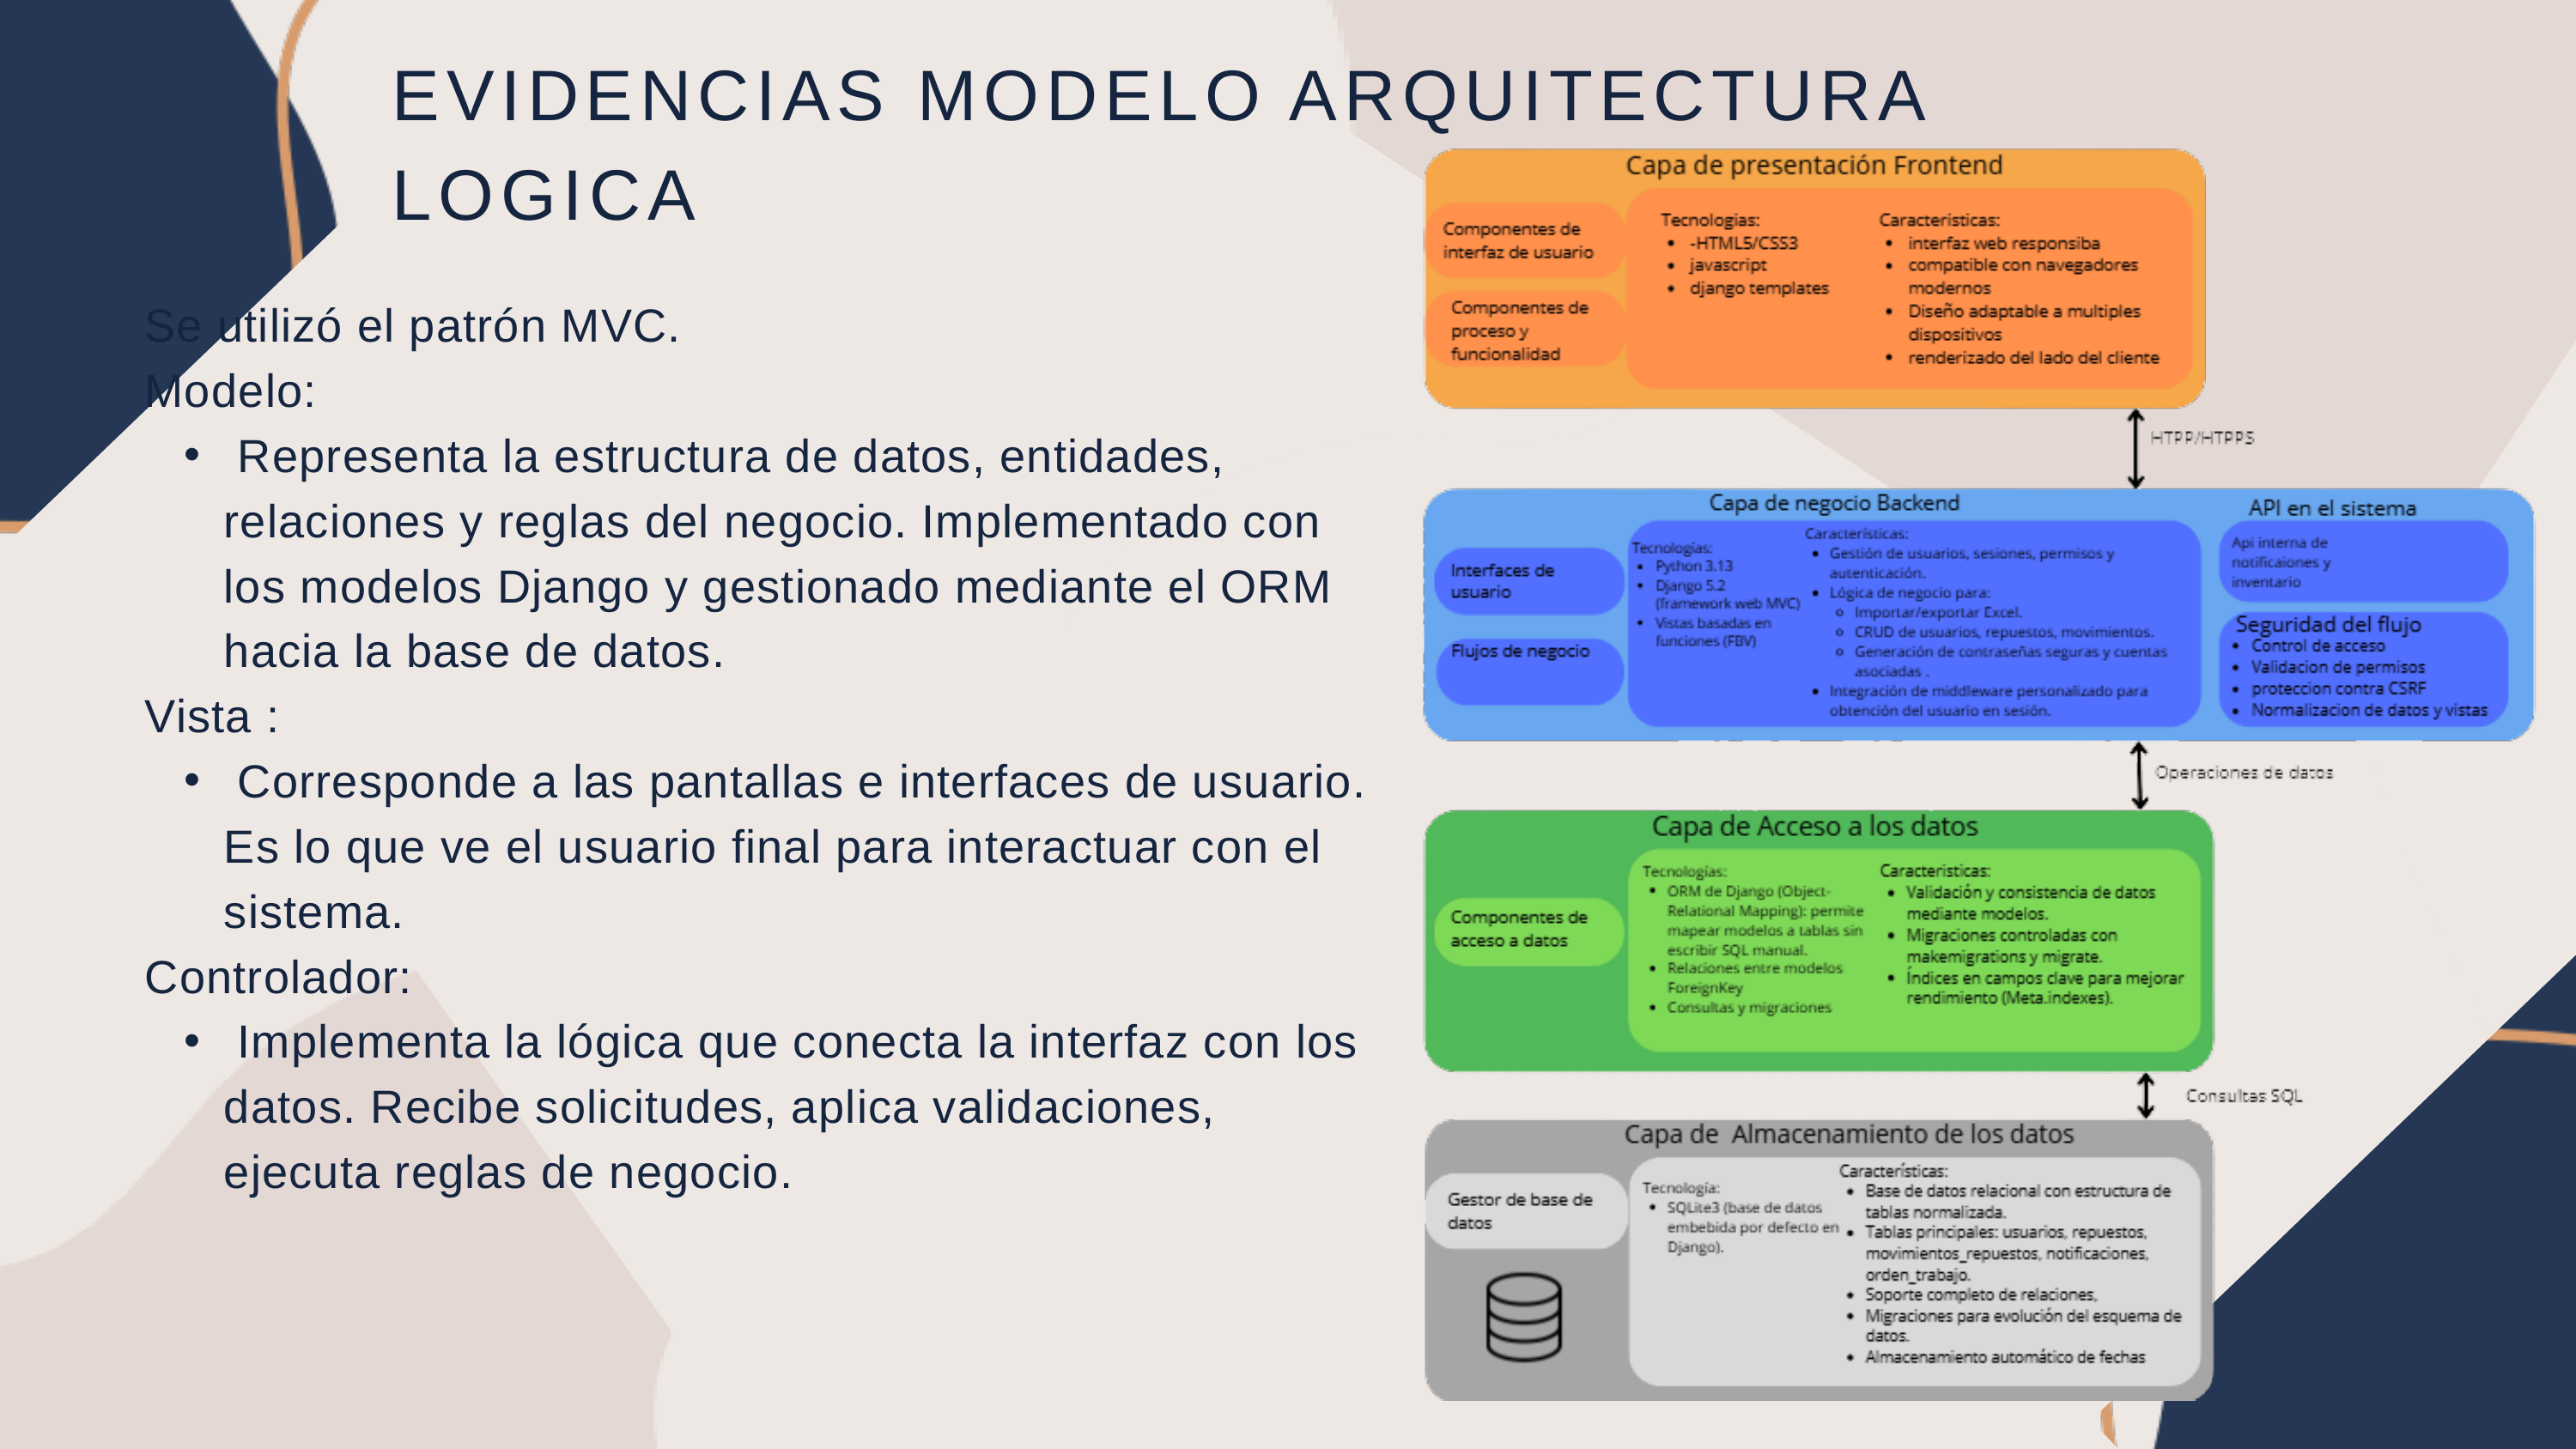

EVIDENCIAS MODELO ARQUITECTURA LOGICA

Se utilizó el patrón MVC.
Modelo:
 Representa la estructura de datos, entidades, relaciones y reglas del negocio. Implementado con los modelos Django y gestionado mediante el ORM hacia la base de datos.
Vista :
 Corresponde a las pantallas e interfaces de usuario. Es lo que ve el usuario final para interactuar con el sistema.
Controlador:
 Implementa la lógica que conecta la interfaz con los datos. Recibe solicitudes, aplica validaciones, ejecuta reglas de negocio.